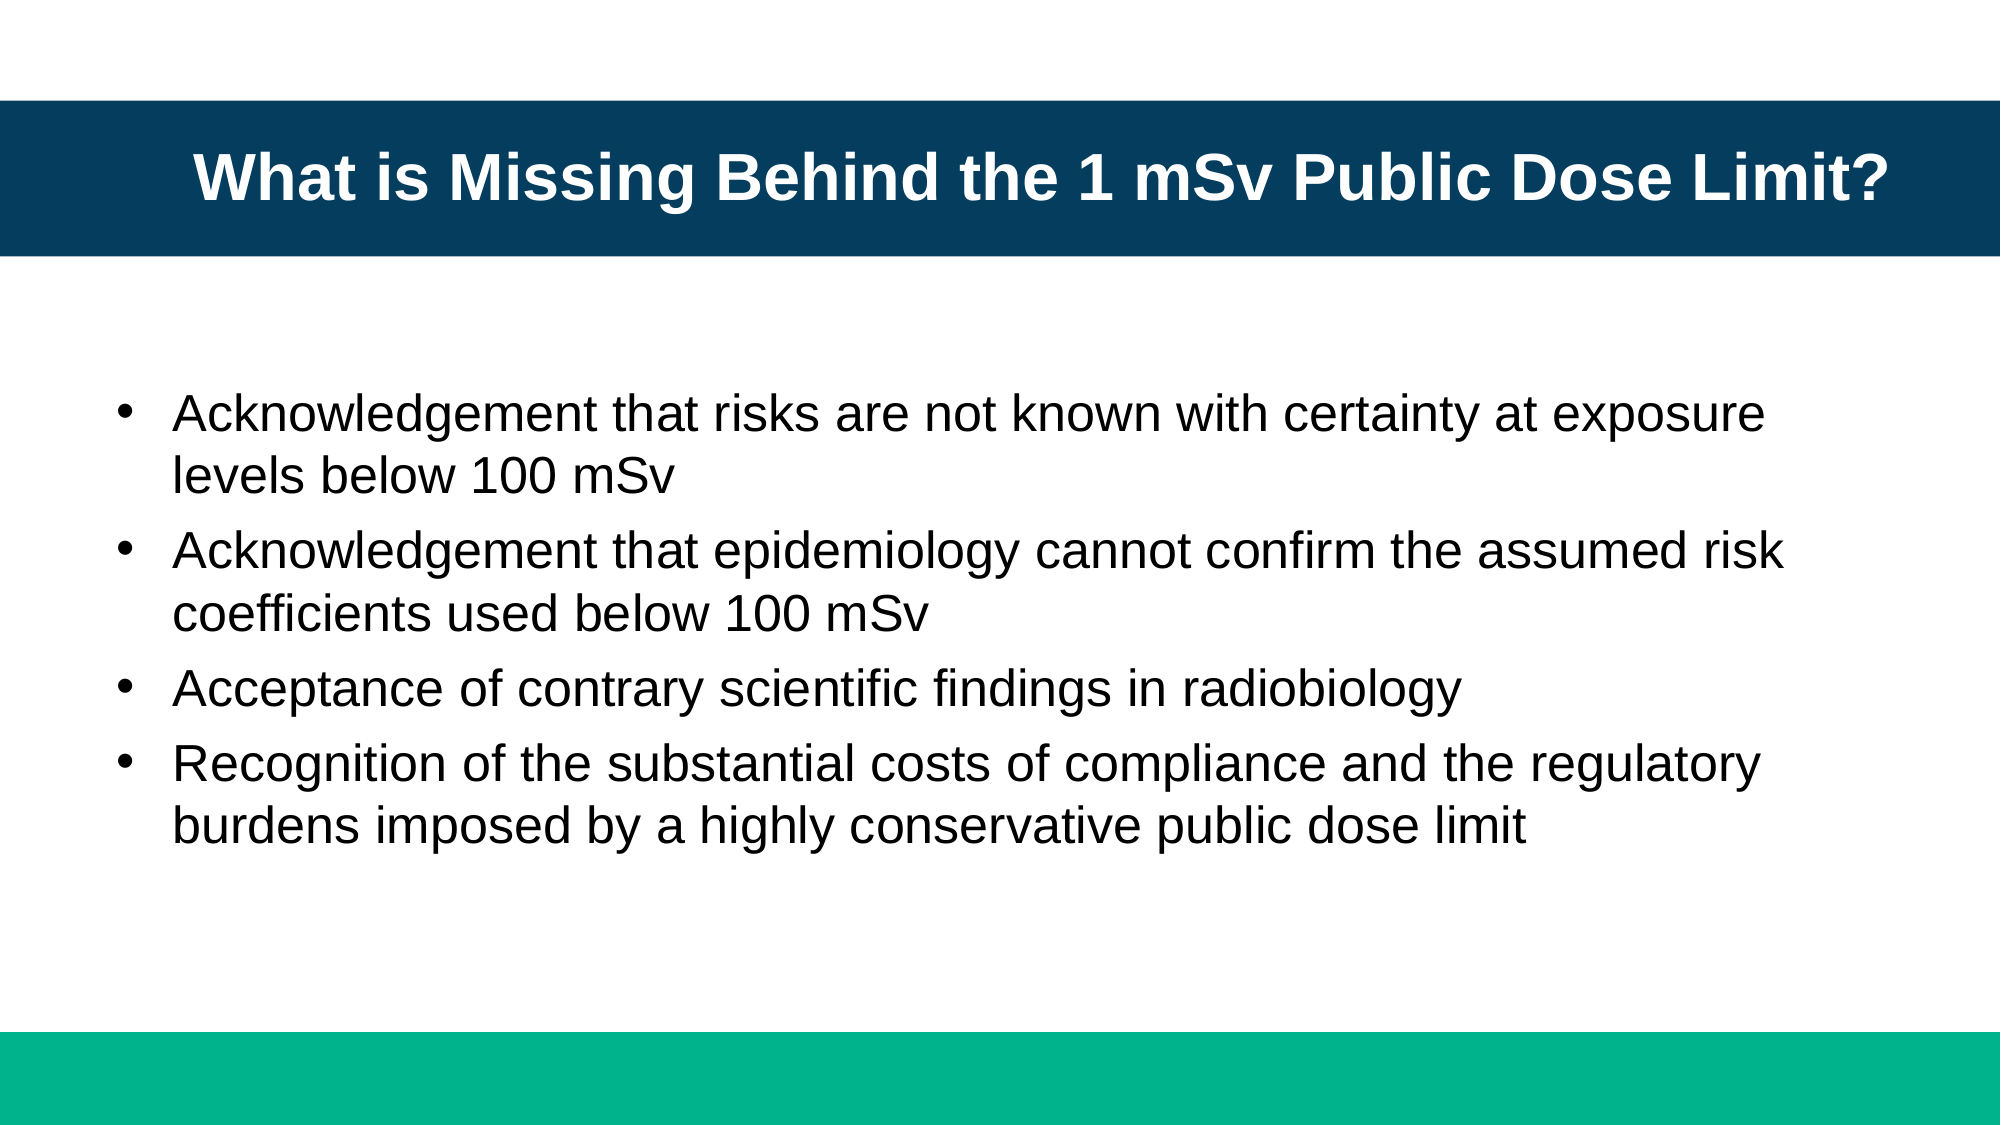

What is Missing Behind the 1 mSv Public Dose Limit?
Acknowledgement that risks are not known with certainty at exposure levels below 100 mSv
Acknowledgement that epidemiology cannot confirm the assumed risk coefficients used below 100 mSv
Acceptance of contrary scientific findings in radiobiology
Recognition of the substantial costs of compliance and the regulatory burdens imposed by a highly conservative public dose limit